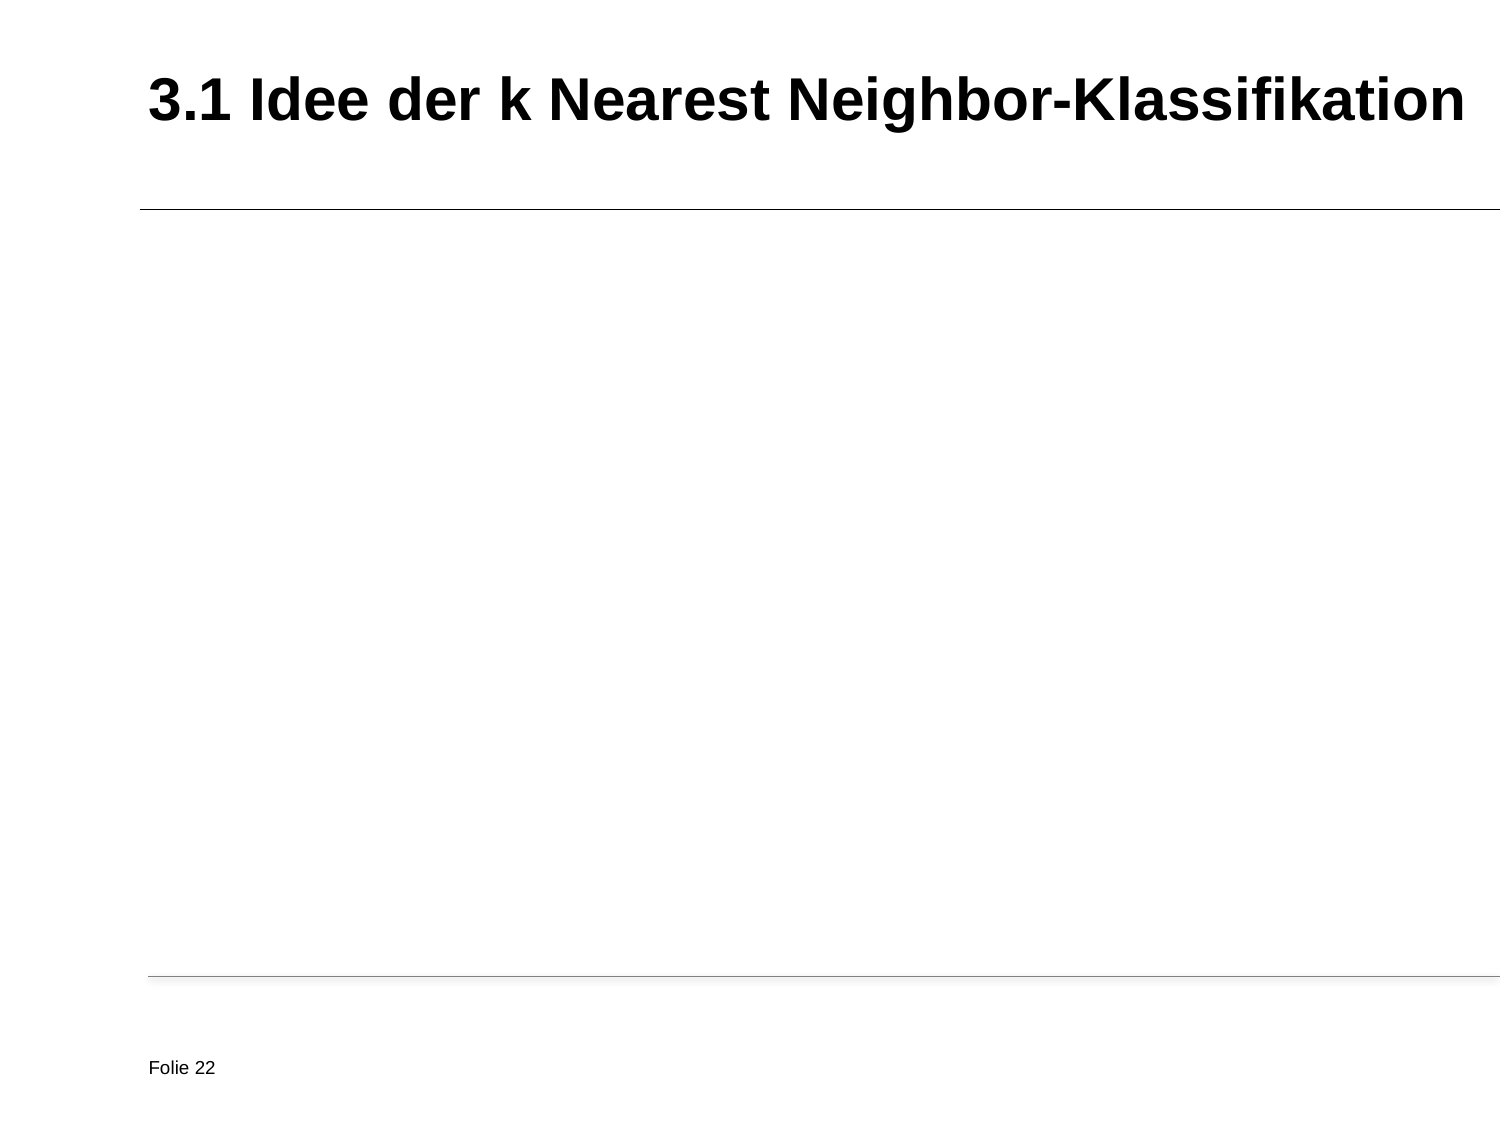

# 3.1 Idee der k Nearest Neighbor-Klassifikation
Folie 22